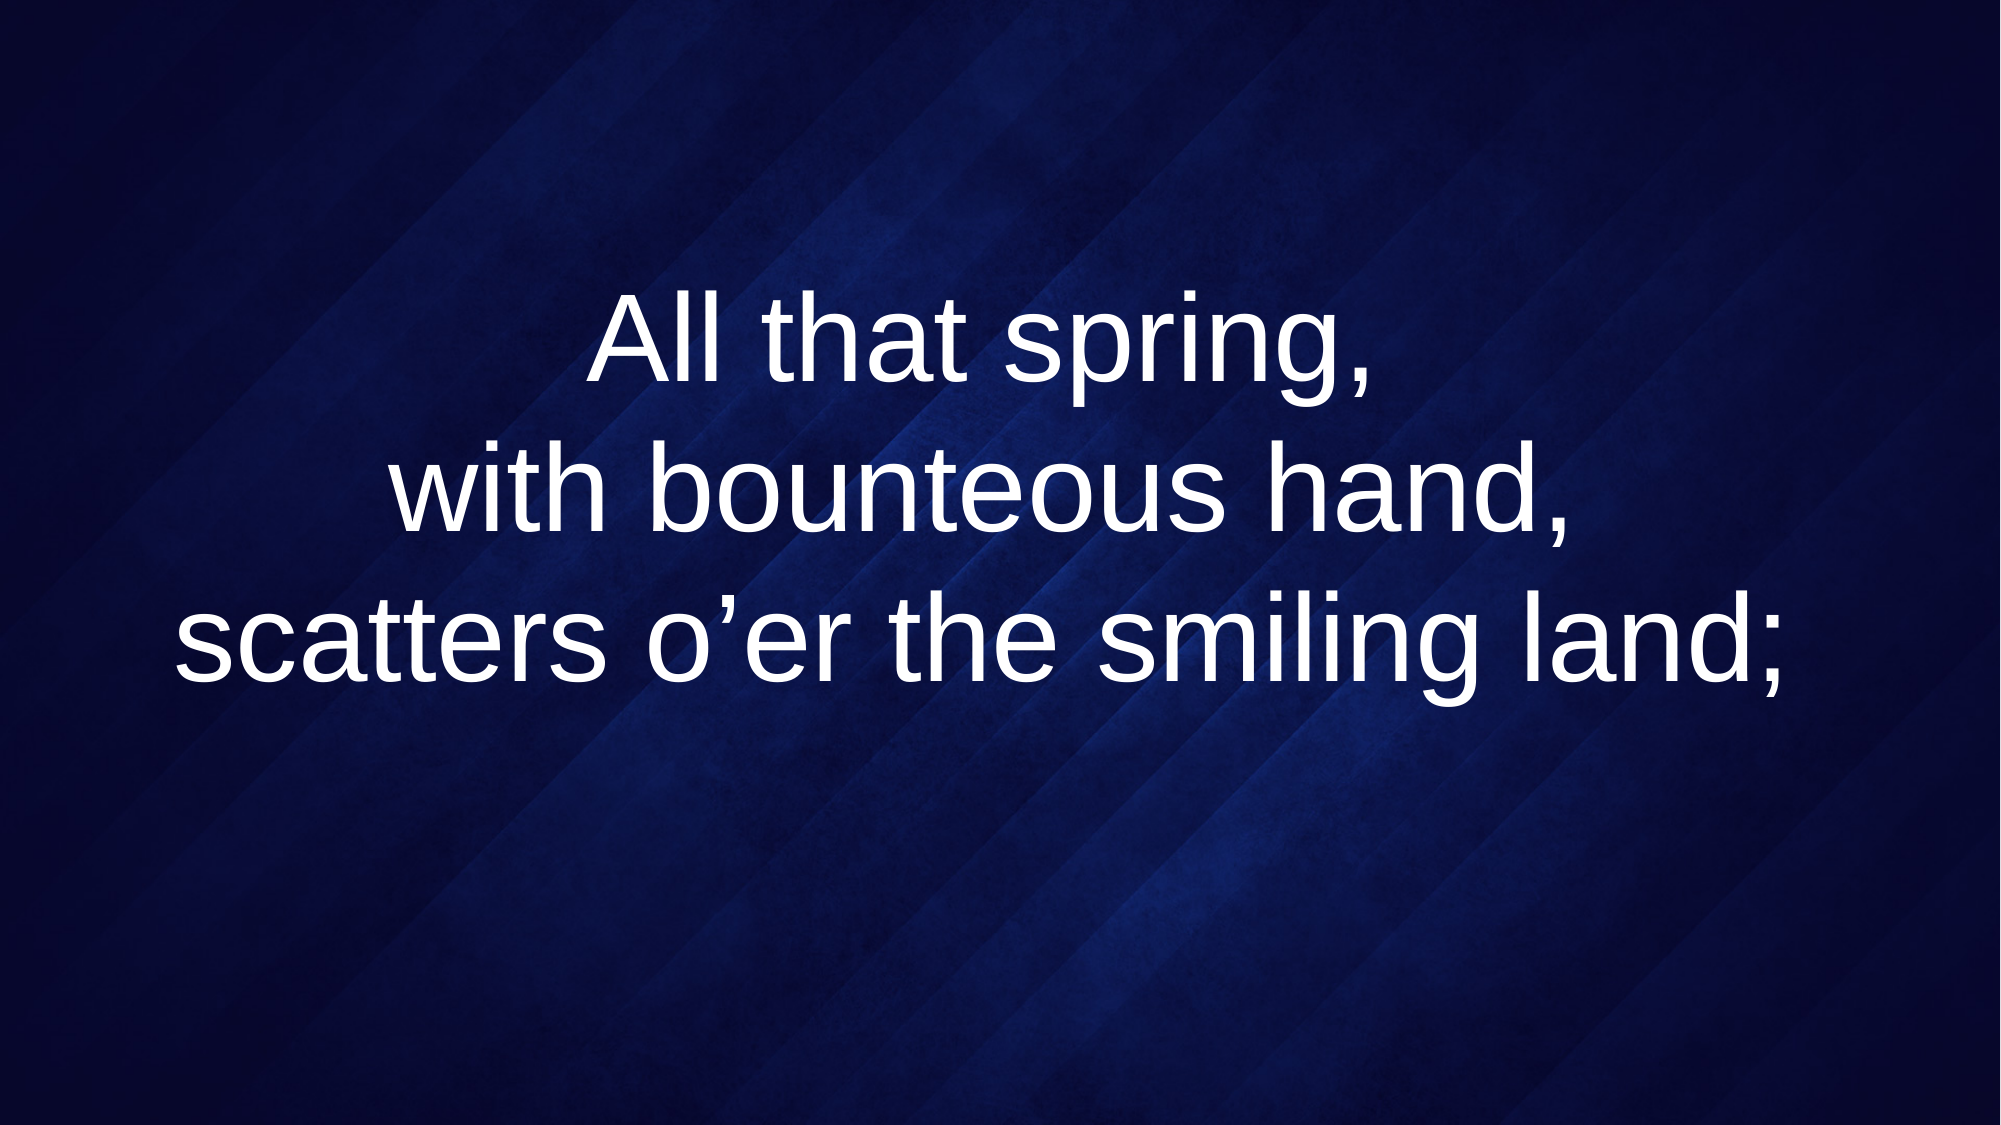

# All that spring, with bounteous hand, scatters o’er the smiling land;